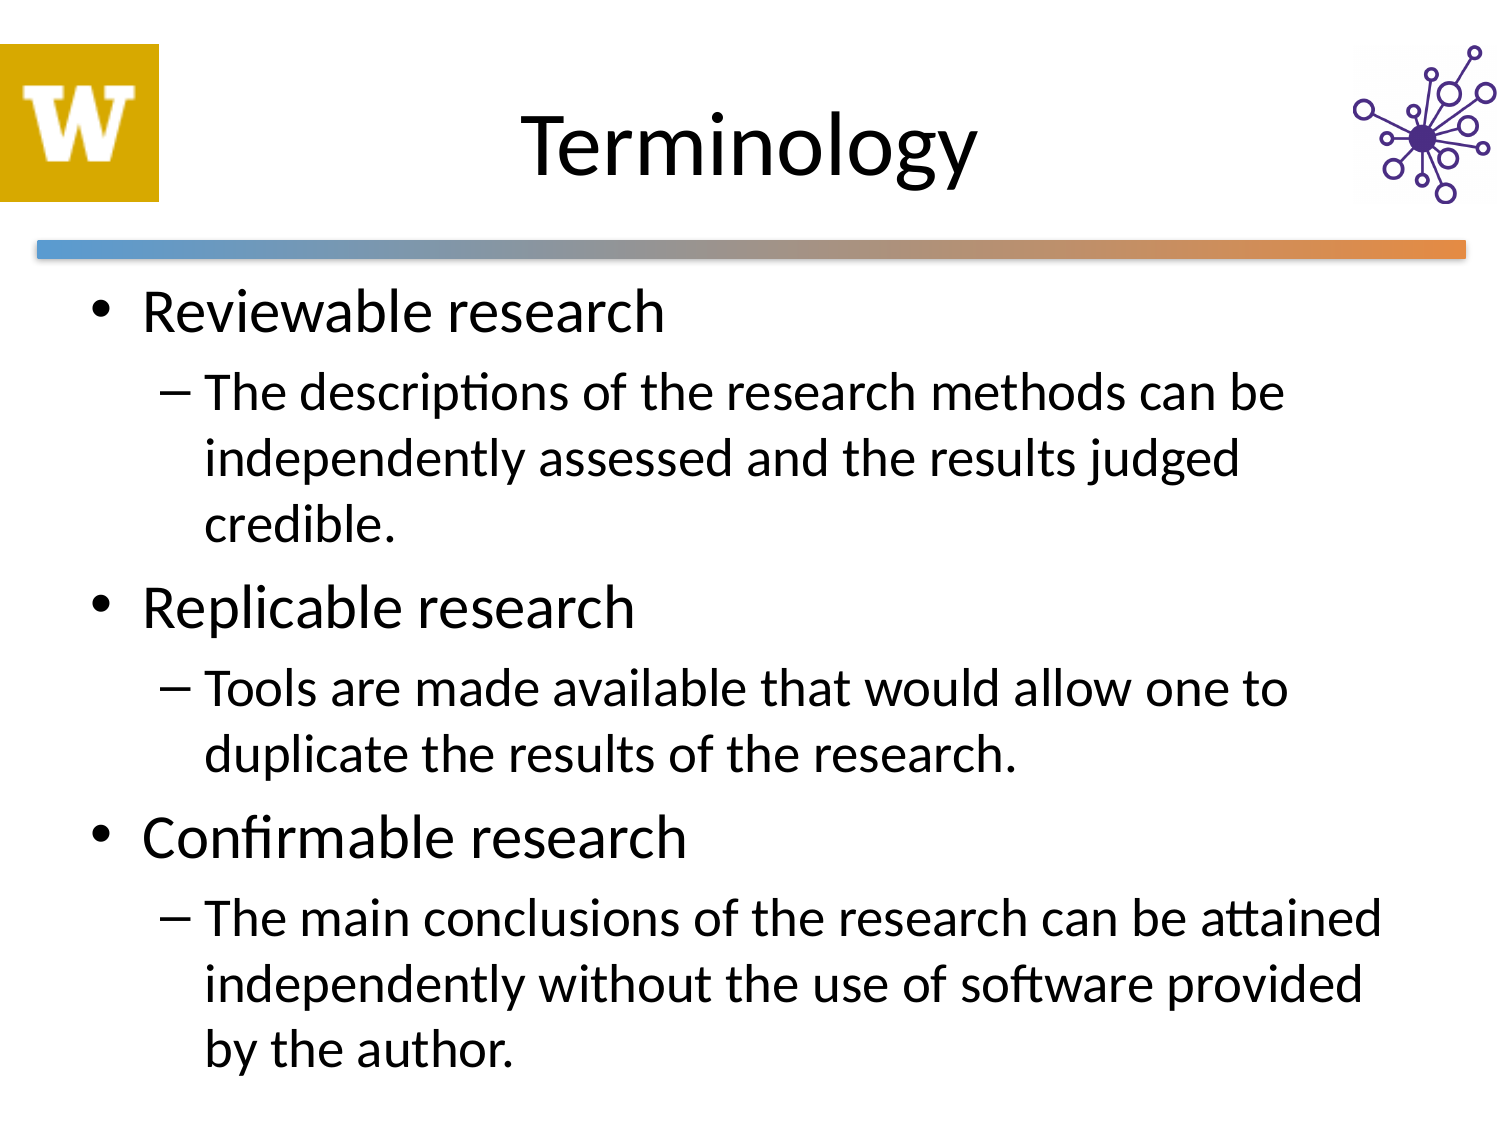

# Terminology
Reviewable research
The descriptions of the research methods can be independently assessed and the results judged credible.
Replicable research
Tools are made available that would allow one to duplicate the results of the research.
Confirmable research
The main conclusions of the research can be attained independently without the use of software provided by the author.